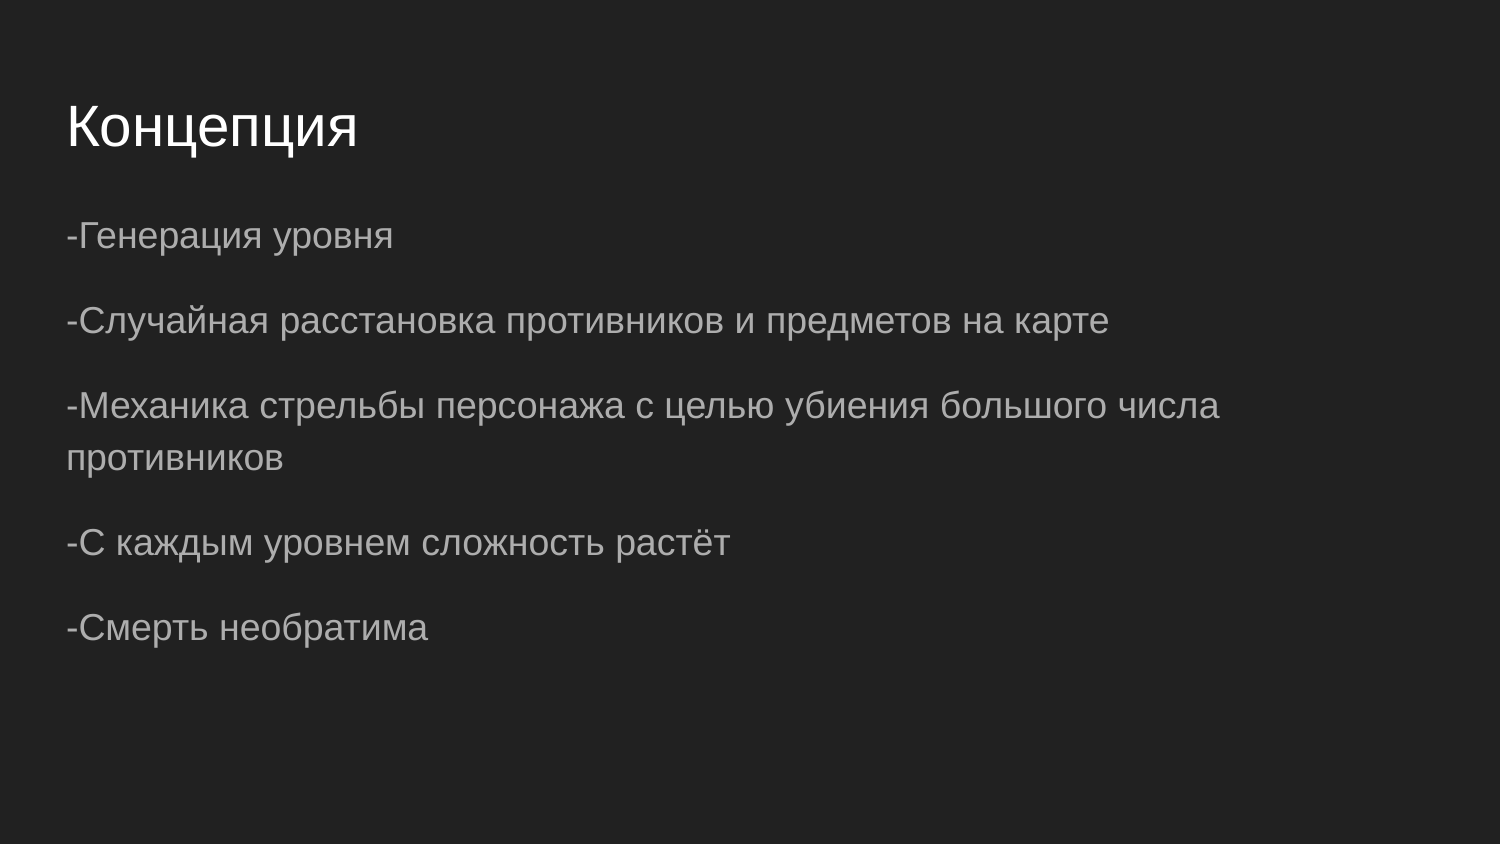

# Концепция
-Генерация уровня
-Случайная расстановка противников и предметов на карте
-Механика стрельбы персонажа с целью убиения большого числа противников
-С каждым уровнем сложность растёт
-Смерть необратима